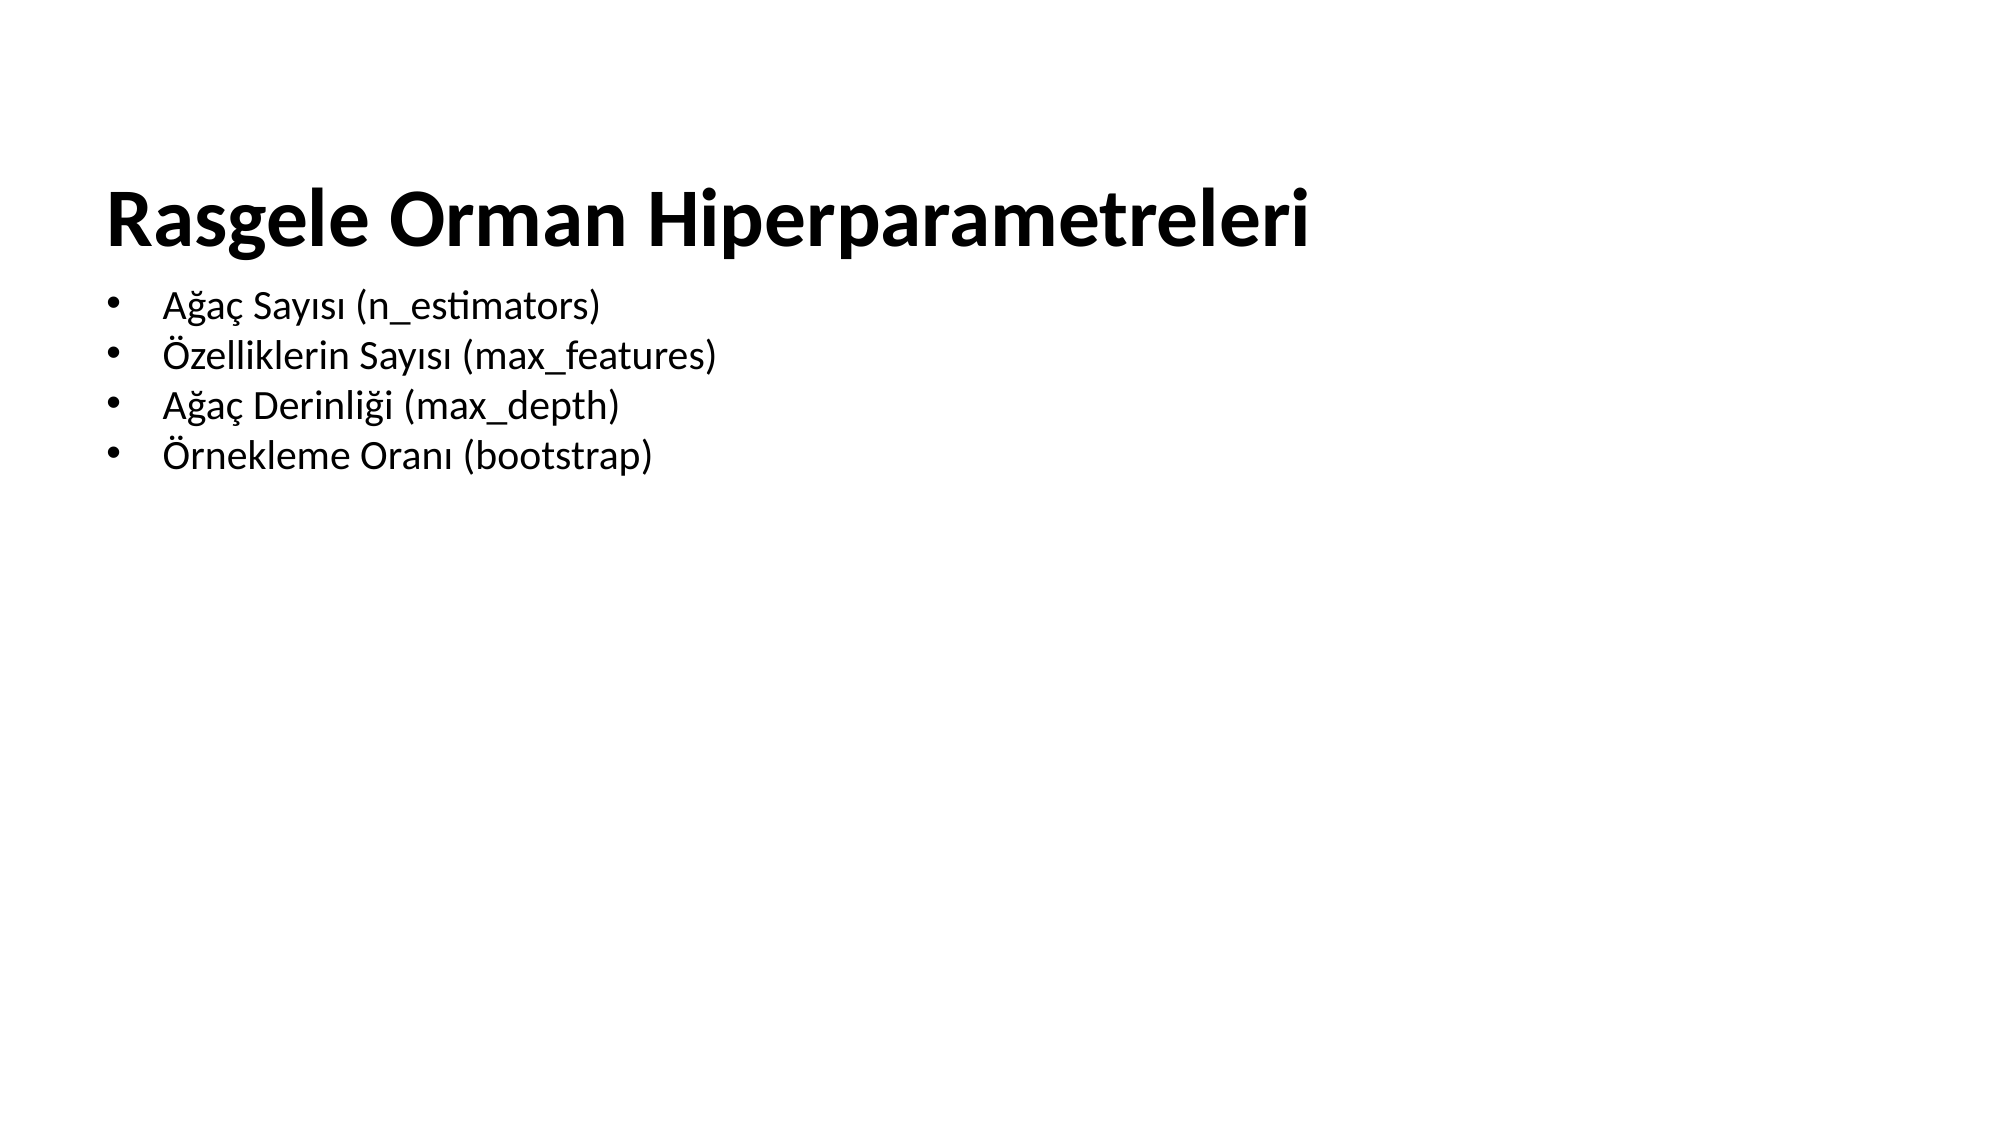

# Rasgele Orman Hiperparametreleri

Ağaç Sayısı (n_estimators)
Özelliklerin Sayısı (max_features)
Ağaç Derinliği (max_depth)
Örnekleme Oranı (bootstrap)